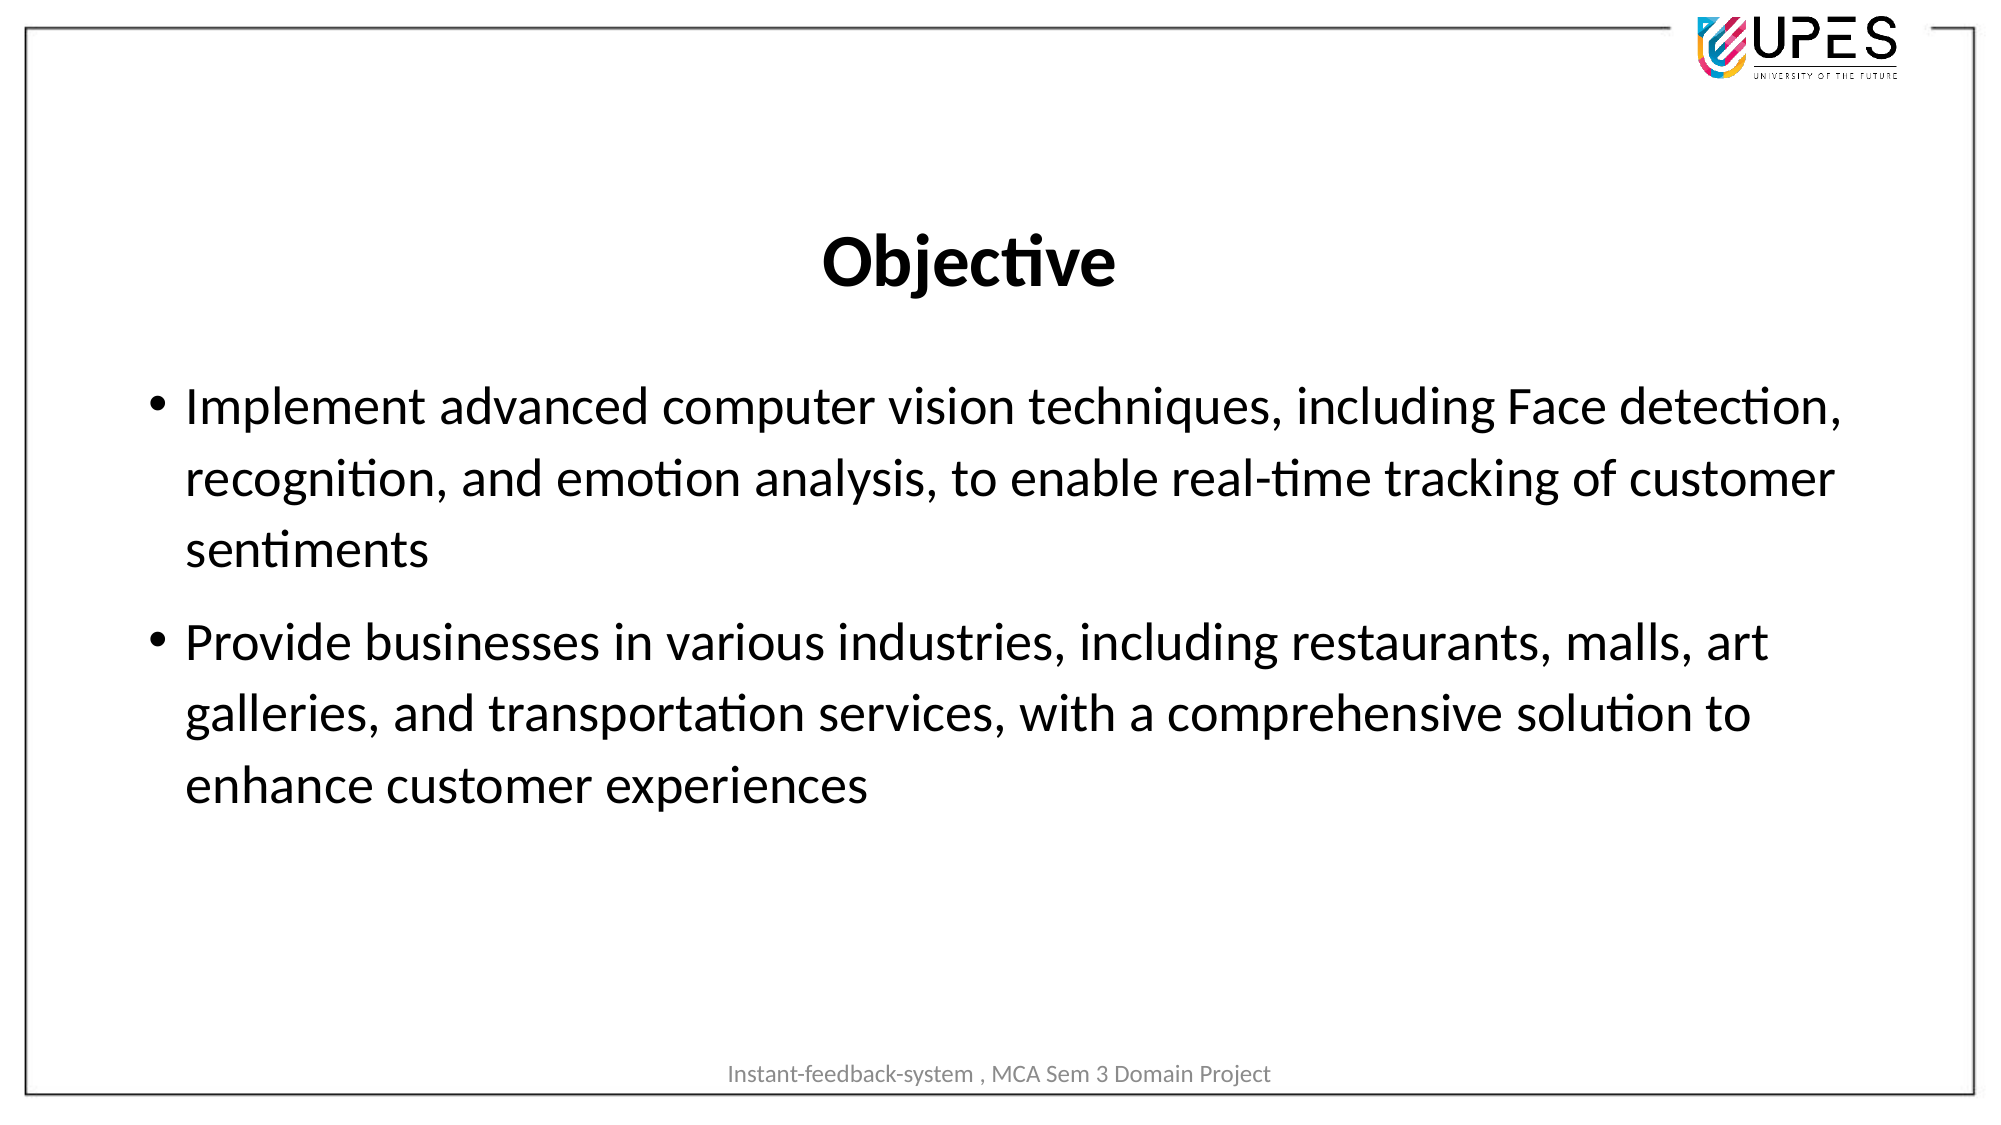

# Objective
Implement advanced computer vision techniques, including Face detection, recognition, and emotion analysis, to enable real-time tracking of customer sentiments
Provide businesses in various industries, including restaurants, malls, art galleries, and transportation services, with a comprehensive solution to enhance customer experiences

Instant-feedback-system , MCA Sem 3 Domain Project